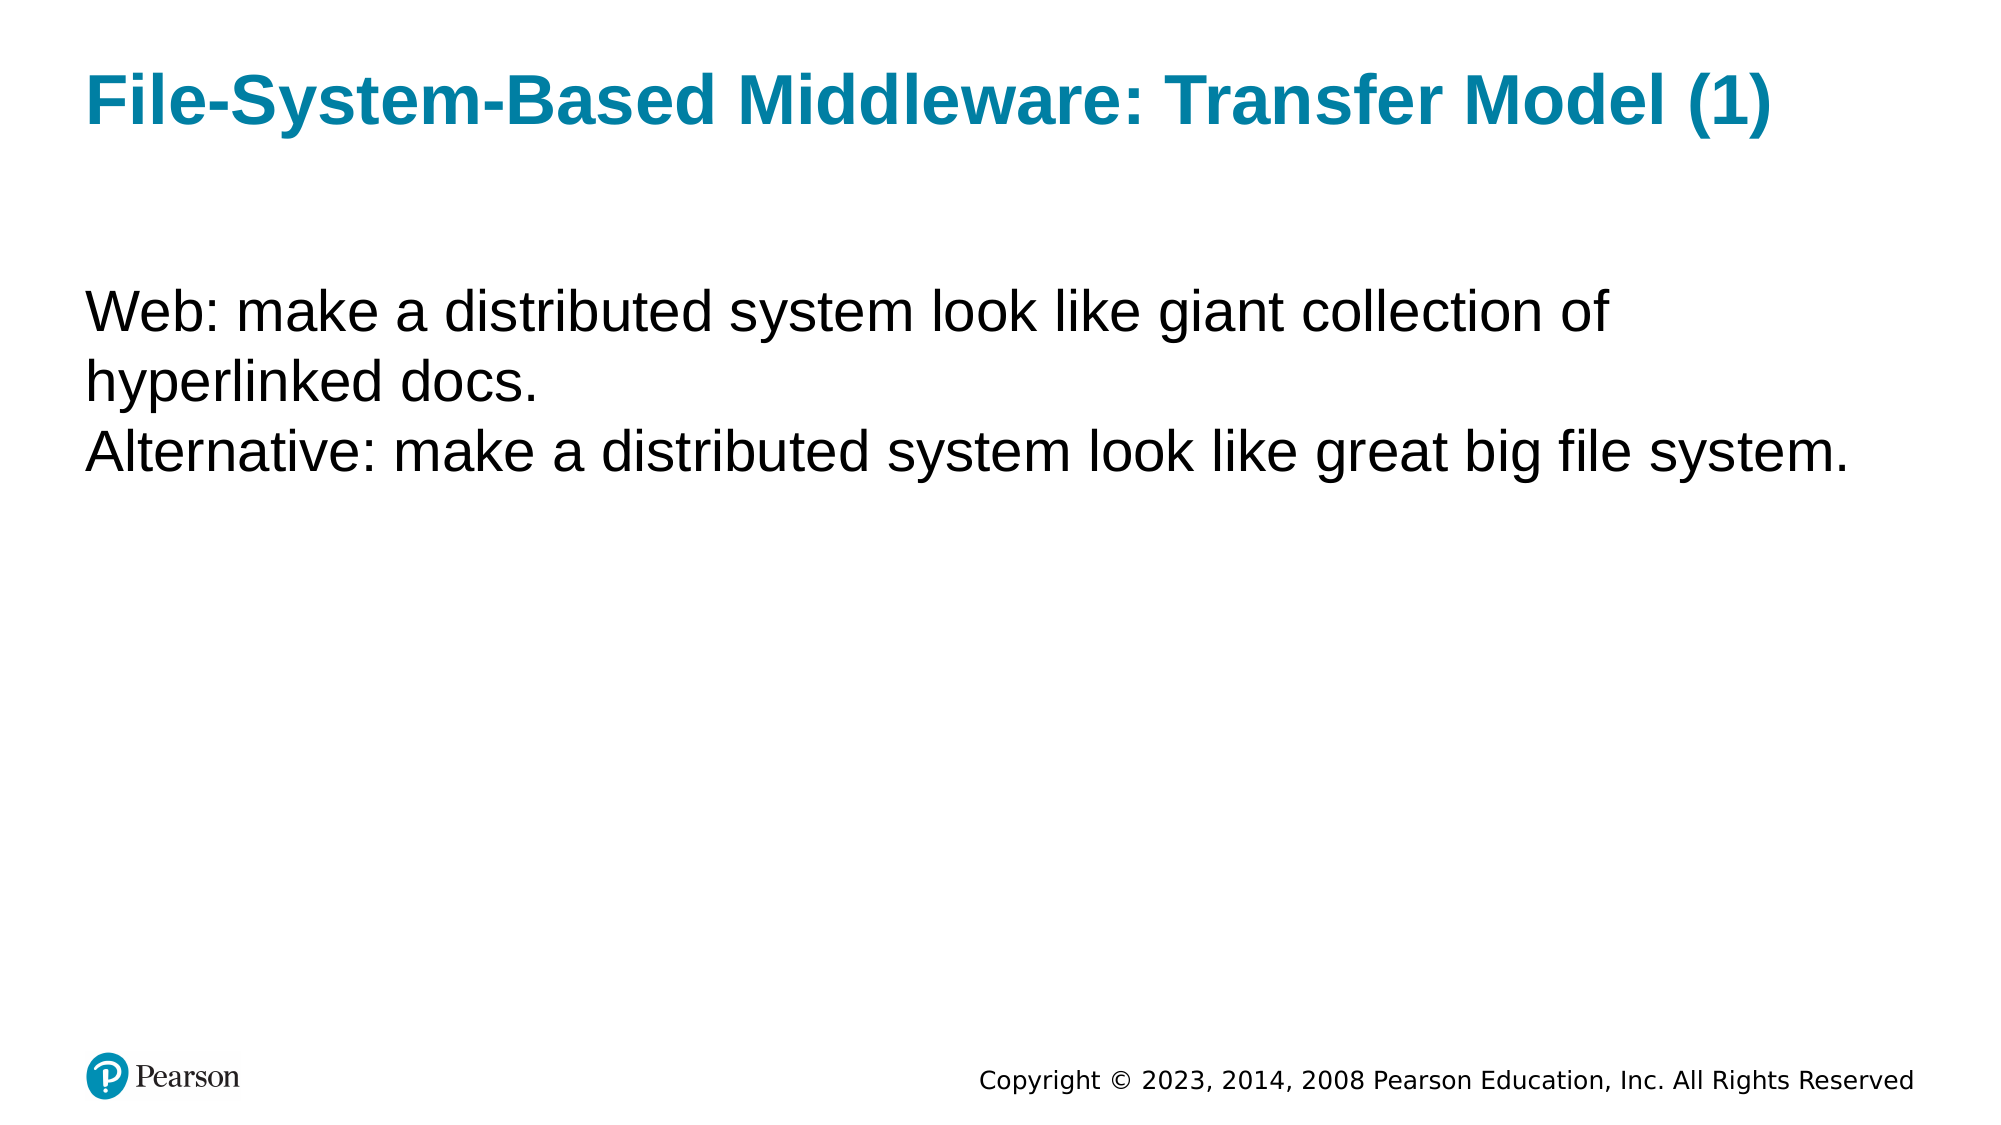

# File-System-Based Middleware: Transfer Model (1)
Web: make a distributed system look like giant collection of hyperlinked docs.
Alternative: make a distributed system look like great big file system.